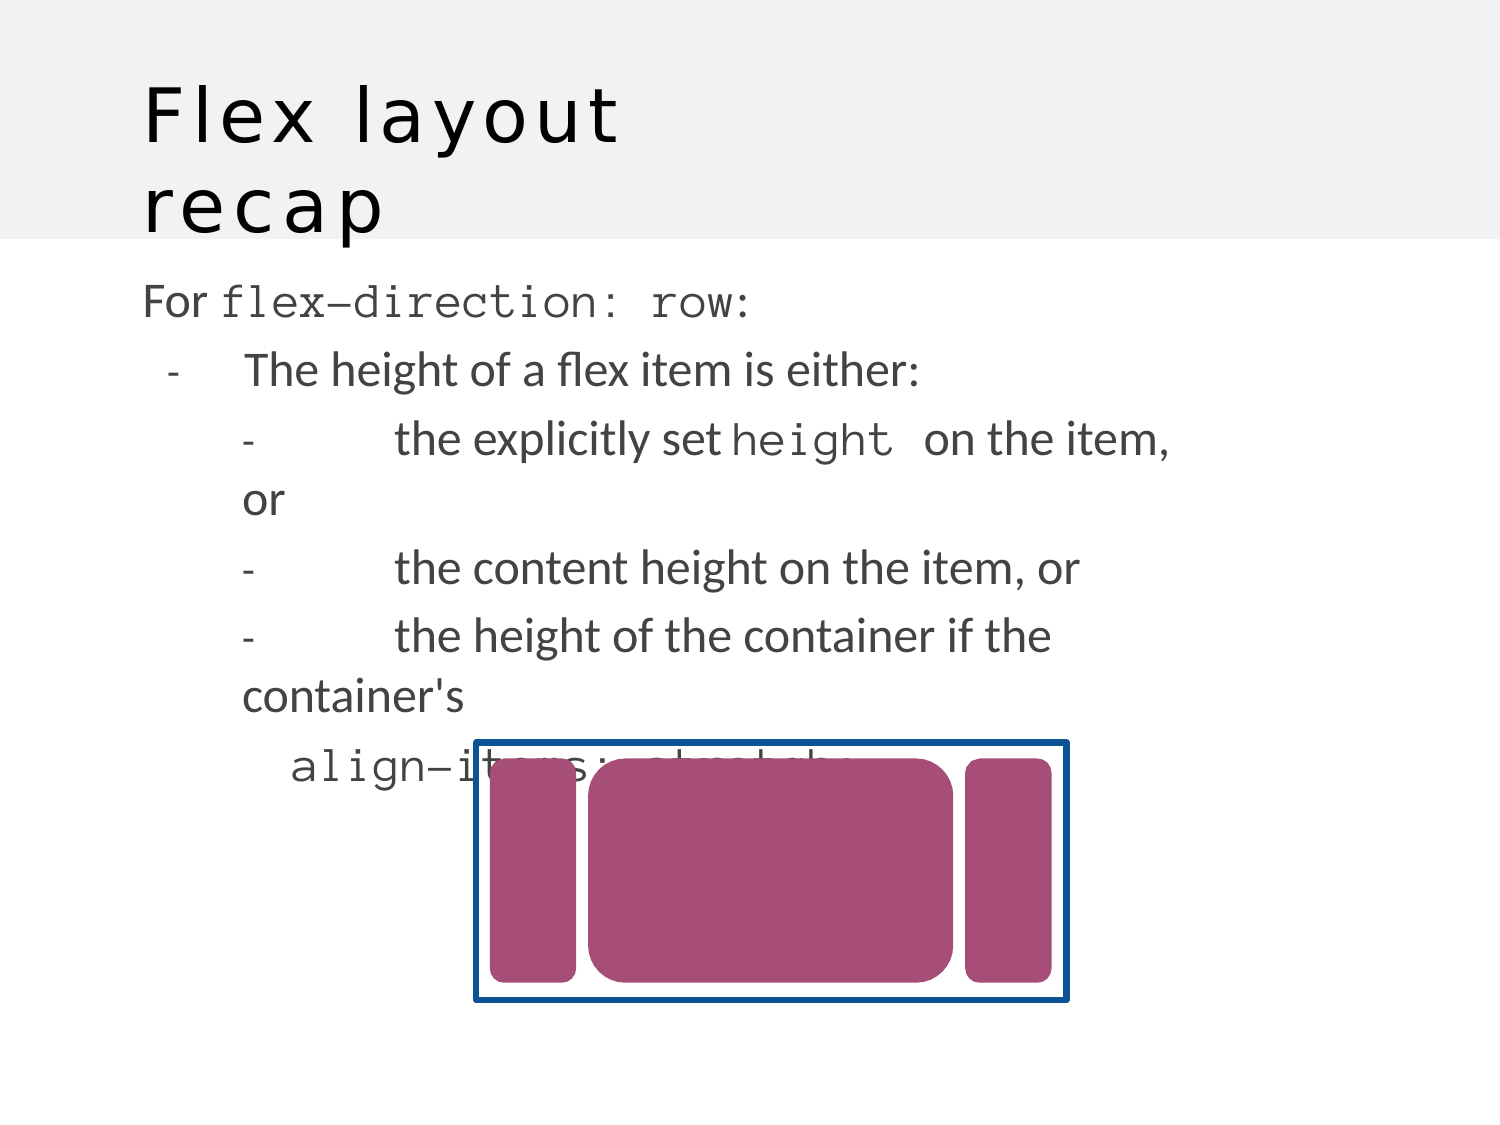

# Flex layout recap
For flex-direction: row:
-	The height of a flex item is either:
-	the explicitly set height on the item, or
-	the content height on the item, or
-	the height of the container if the container's
align-items: stretch;